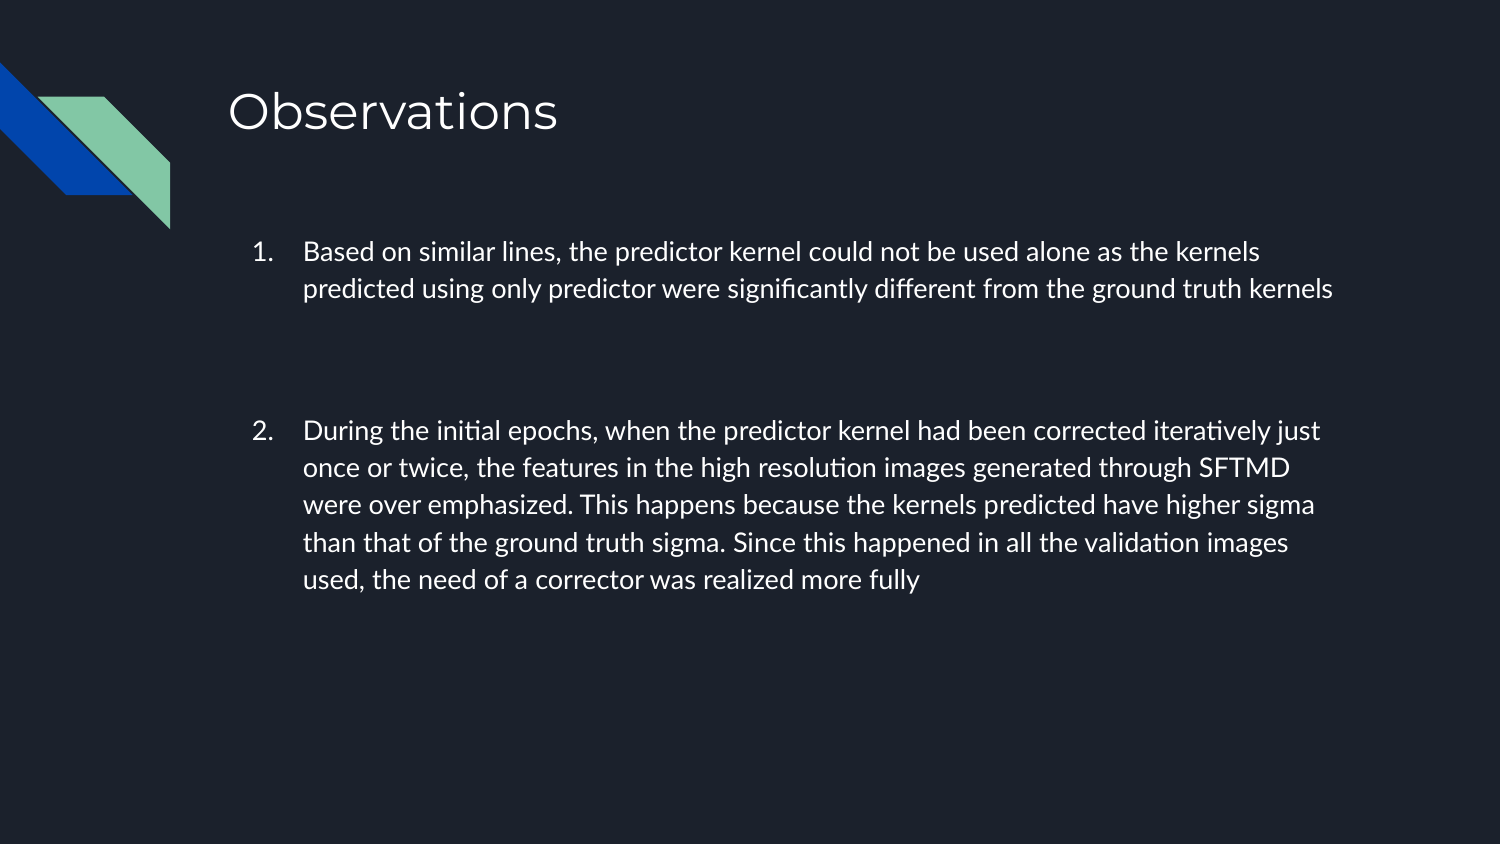

# Observations
Based on similar lines, the predictor kernel could not be used alone as the kernels predicted using only predictor were significantly different from the ground truth kernels

During the initial epochs, when the predictor kernel had been corrected iteratively just once or twice, the features in the high resolution images generated through SFTMD were over emphasized. This happens because the kernels predicted have higher sigma than that of the ground truth sigma. Since this happened in all the validation images used, the need of a corrector was realized more fully